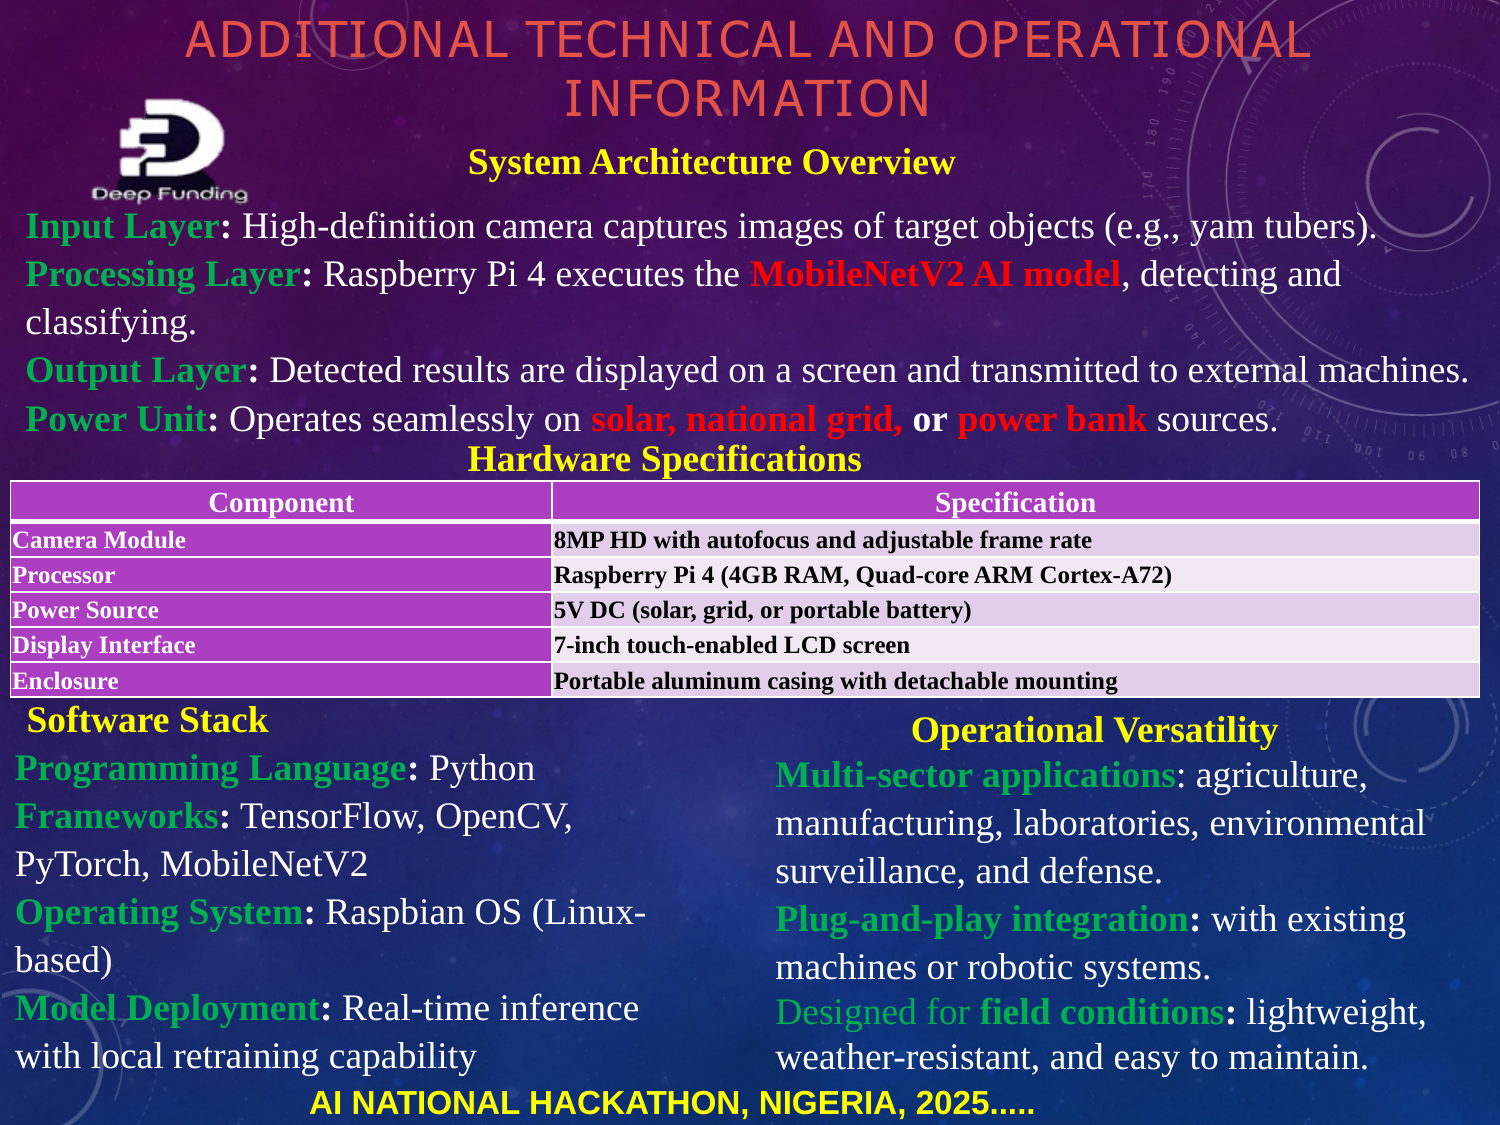

# Additional Technical and Operational Information
System Architecture Overview
Input Layer: High-definition camera captures images of target objects (e.g., yam tubers).
Processing Layer: Raspberry Pi 4 executes the MobileNetV2 AI model, detecting and classifying.
Output Layer: Detected results are displayed on a screen and transmitted to external machines.
Power Unit: Operates seamlessly on solar, national grid, or power bank sources.
Hardware Specifications
| Component | Specification |
| --- | --- |
| Camera Module | 8MP HD with autofocus and adjustable frame rate |
| Processor | Raspberry Pi 4 (4GB RAM, Quad-core ARM Cortex-A72) |
| Power Source | 5V DC (solar, grid, or portable battery) |
| Display Interface | 7-inch touch-enabled LCD screen |
| Enclosure | Portable aluminum casing with detachable mounting |
Software Stack
Operational Versatility
Programming Language: Python
Frameworks: TensorFlow, OpenCV, PyTorch, MobileNetV2
Operating System: Raspbian OS (Linux-based)
Model Deployment: Real-time inference with local retraining capability
Multi-sector applications: agriculture, manufacturing, laboratories, environmental surveillance, and defense.
Plug-and-play integration: with existing machines or robotic systems.
Designed for field conditions: lightweight, weather-resistant, and easy to maintain.
AI NATIONAL HACKATHON, NIGERIA, 2025.....